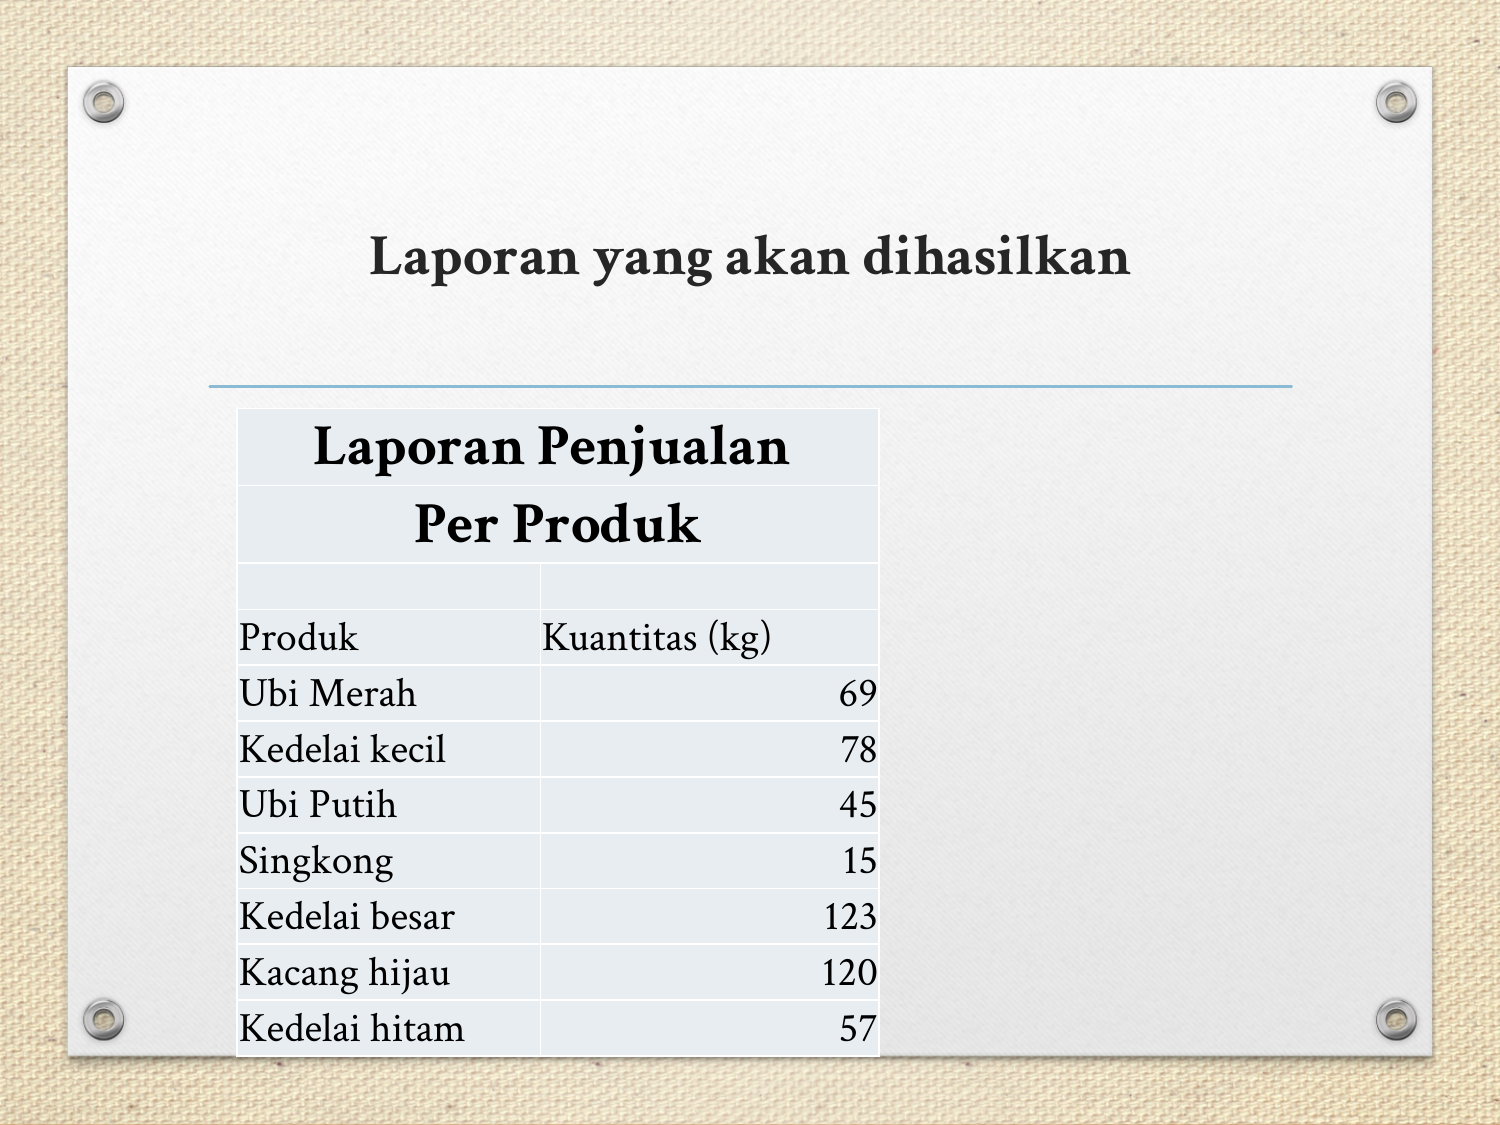

# Laporan yang akan dihasilkan

| Laporan Penjualan |  |
| --- | --- |
| Per Produk |  |
|  |  |
| Produk | Kuantitas (kg) |
| Ubi Merah | 69 |
| Kedelai kecil | 78 |
| Ubi Putih | 45 |
| Singkong | 15 |
| Kedelai besar | 123 |
| Kacang hijau | 120 |
| Kedelai hitam | 57 |